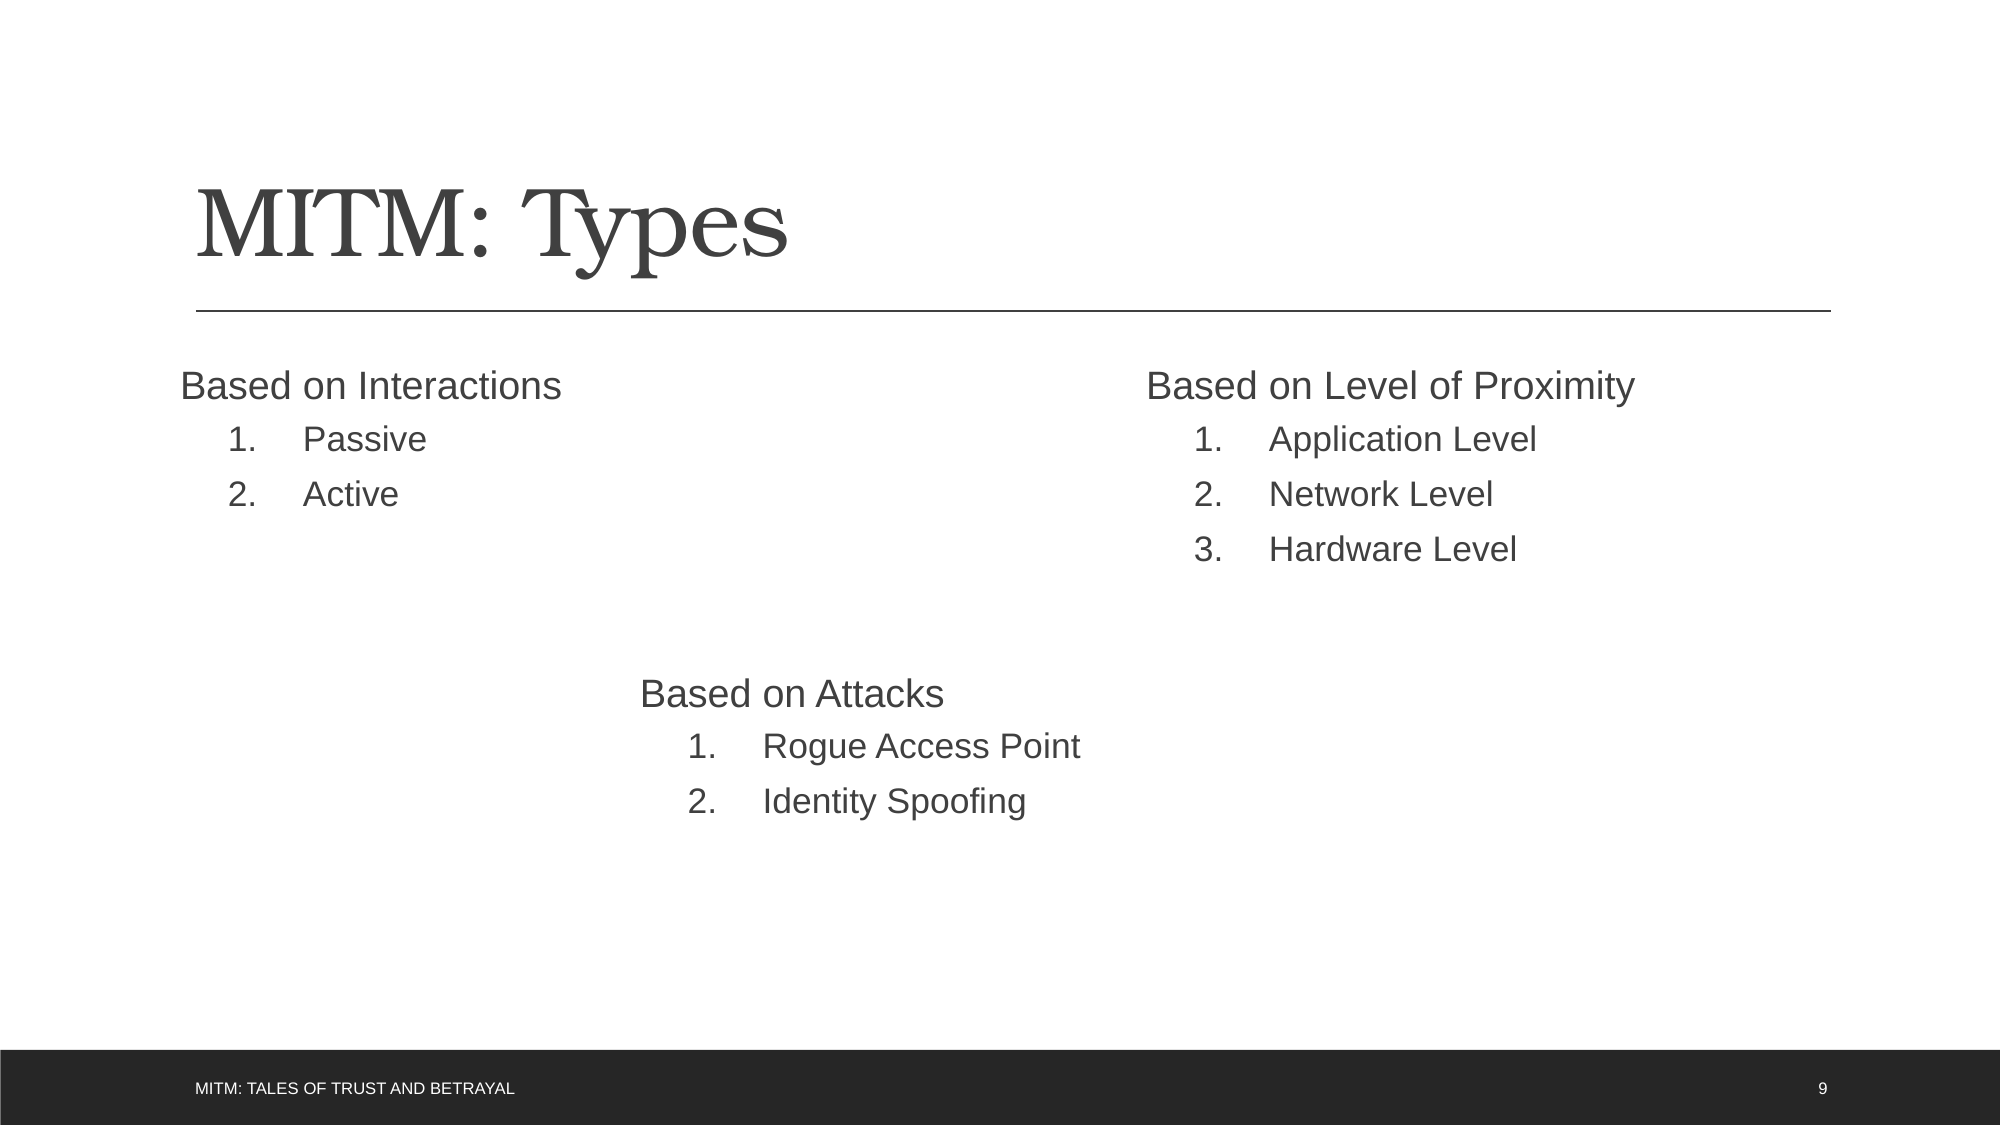

# MITM: Types
Based on Interactions
Passive
Active

Based on Level of Proximity
Application Level
Network Level
Hardware Level

Based on Attacks
Rogue Access Point
Identity Spoofing

MITM: Tales of Trust and Betrayal
9